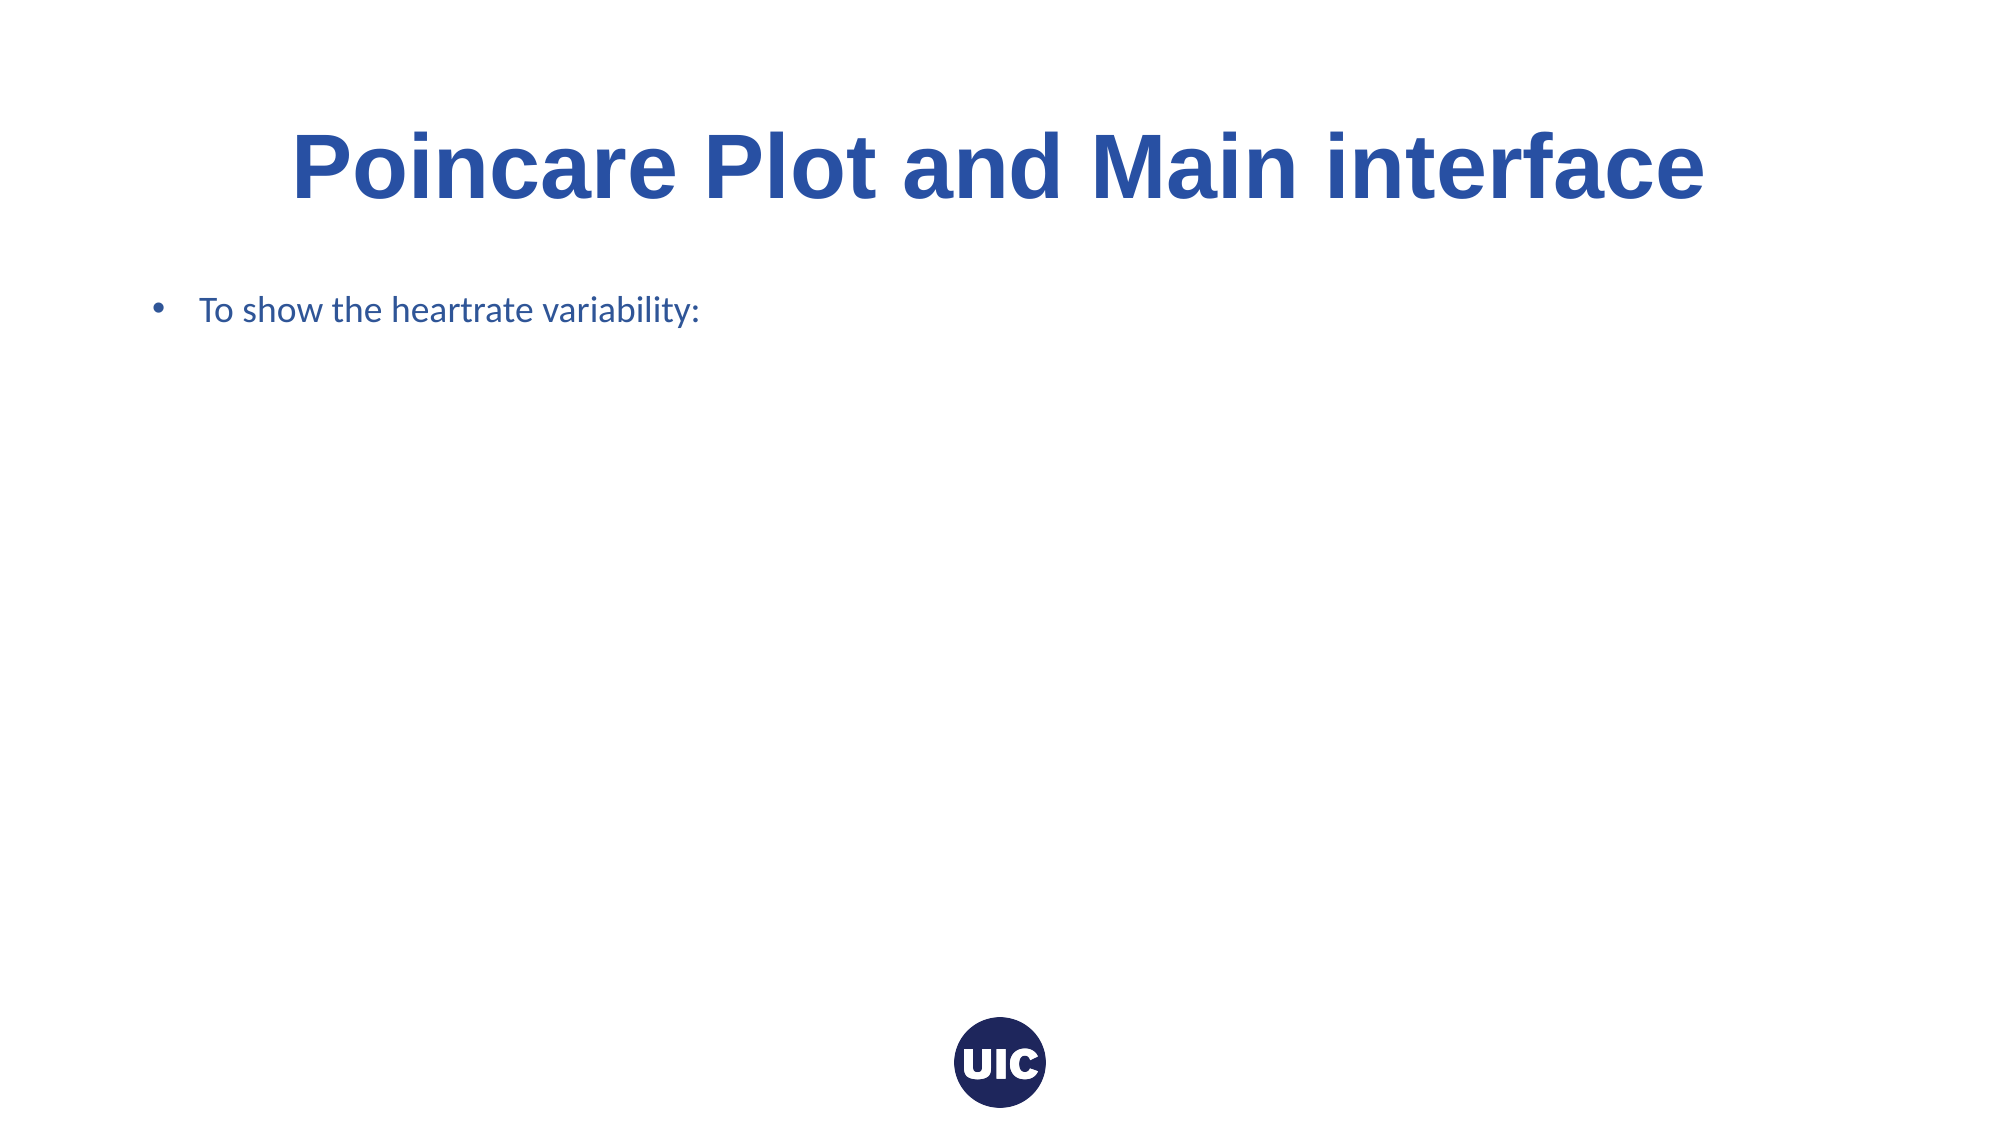

# Poincare Plot and Main interface
To show the heartrate variability: